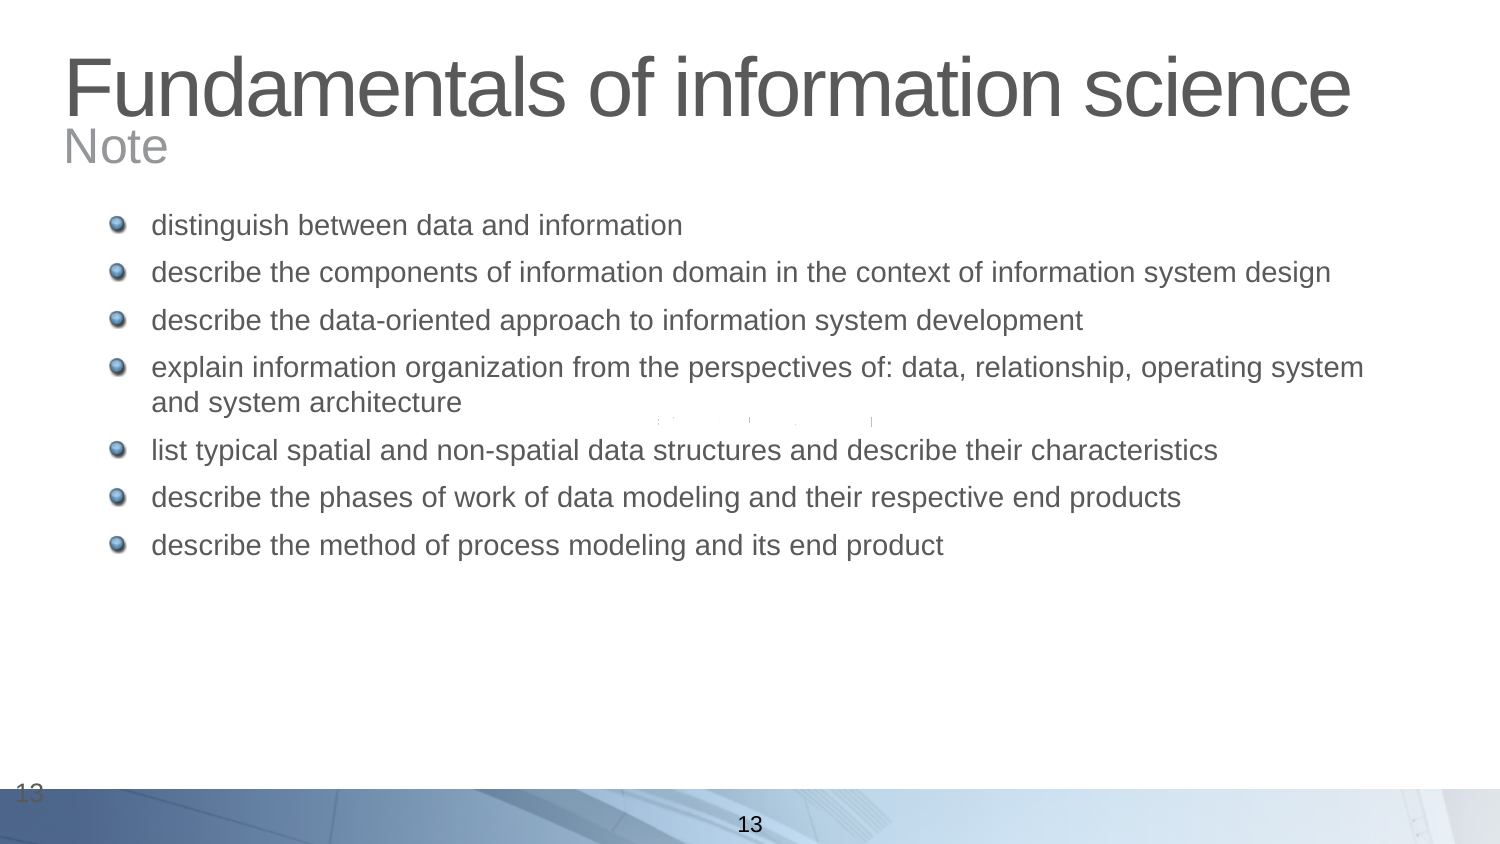

# Fundamentals of information science
Note
distinguish between data and information
describe the components of information domain in the context of information system design
describe the data-oriented approach to information system development
explain information organization from the perspectives of: data, relationship, operating system and system architecture
list typical spatial and non-spatial data structures and describe their characteristics
describe the phases of work of data modeling and their respective end products
describe the method of process modeling and its end product

13